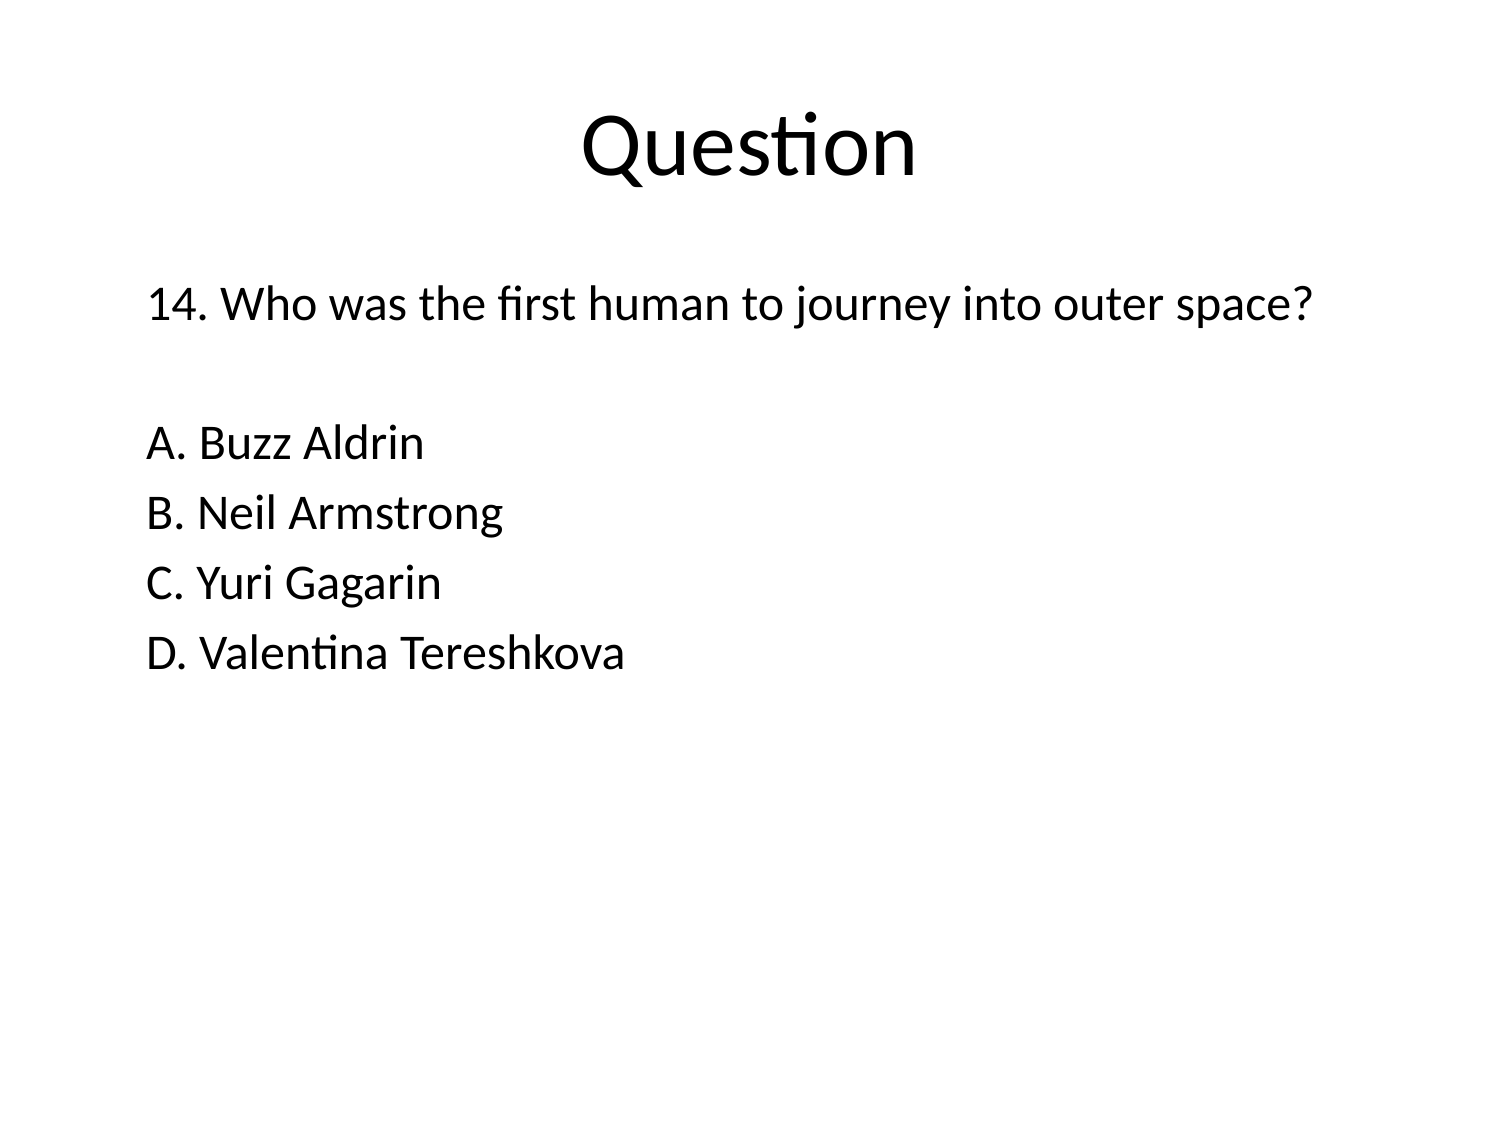

# Question
14. Who was the first human to journey into outer space?

A. Buzz Aldrin
B. Neil Armstrong
C. Yuri Gagarin
D. Valentina Tereshkova